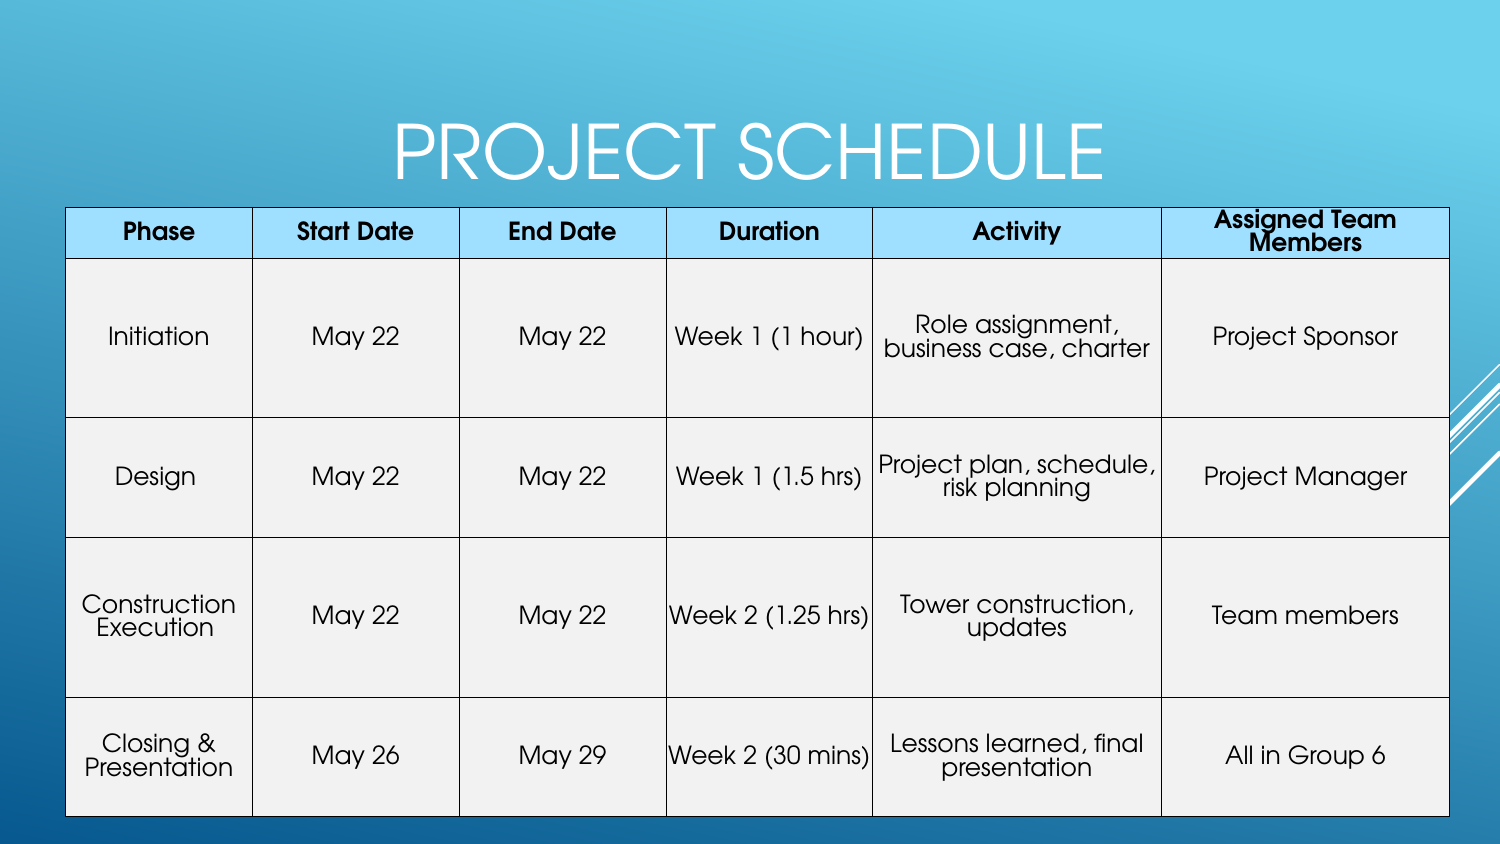

# Project schedule
| Phase | Start Date | End Date | Duration | Activity | Assigned Team Members |
| --- | --- | --- | --- | --- | --- |
| Initiation | May 22 | May 22 | Week 1 (1 hour) | Role assignment, business case, charter | Project Sponsor |
| Design | May 22 | May 22 | Week 1 (1.5 hrs) | Project plan, schedule, risk planning | Project Manager |
| Construction Execution | May 22 | May 22 | Week 2 (1.25 hrs) | Tower construction, updates | Team members |
| Closing & Presentation | May 26 | May 29 | Week 2 (30 mins) | Lessons learned, final presentation | All in Group 6 |